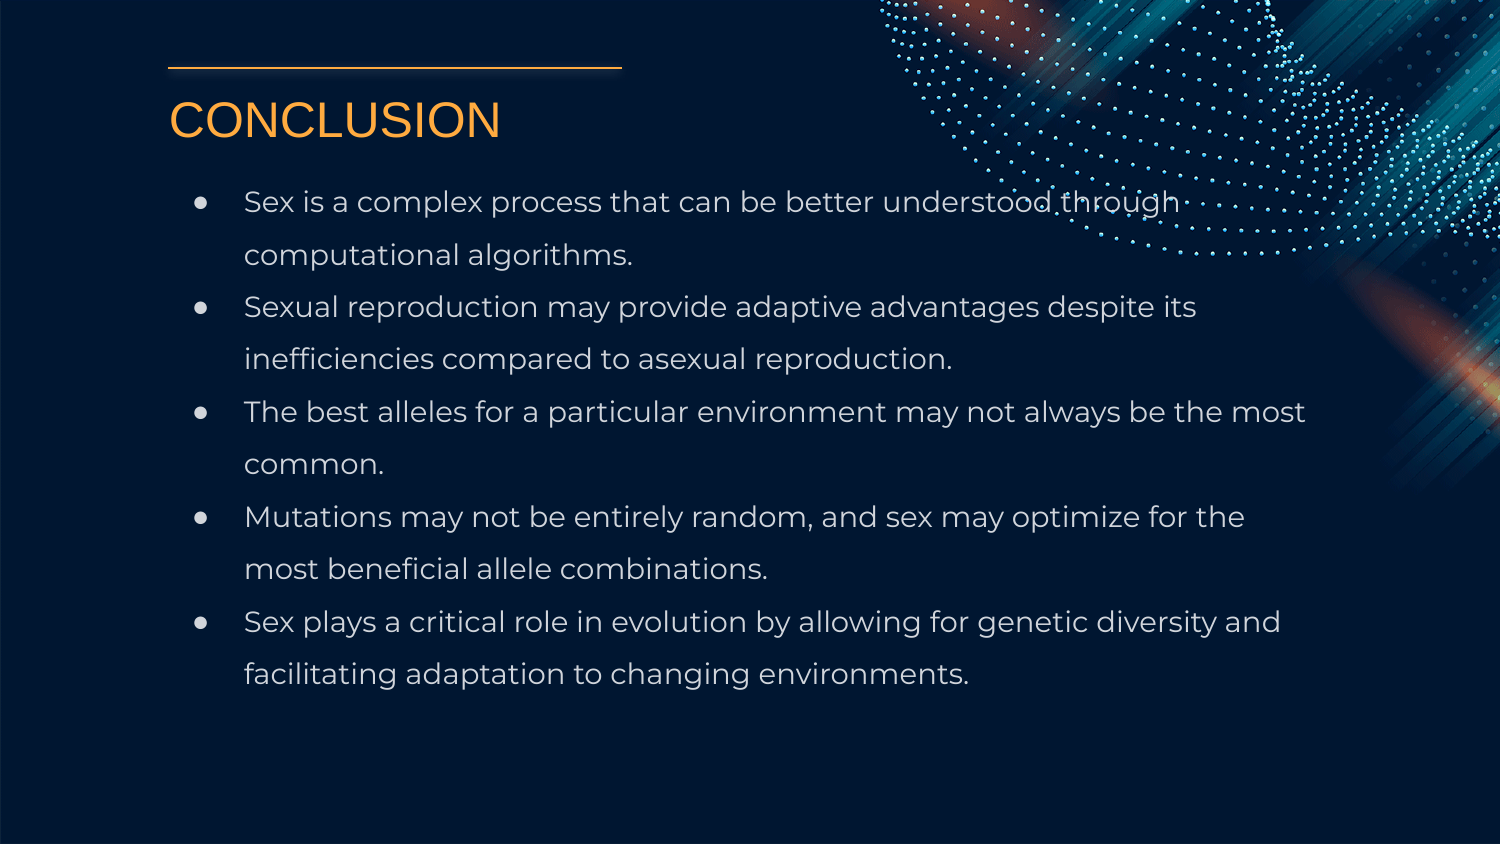

# CONCLUSION
Sex is a complex process that can be better understood through computational algorithms.
Sexual reproduction may provide adaptive advantages despite its inefficiencies compared to asexual reproduction.
The best alleles for a particular environment may not always be the most common.
Mutations may not be entirely random, and sex may optimize for the most beneficial allele combinations.
Sex plays a critical role in evolution by allowing for genetic diversity and facilitating adaptation to changing environments.